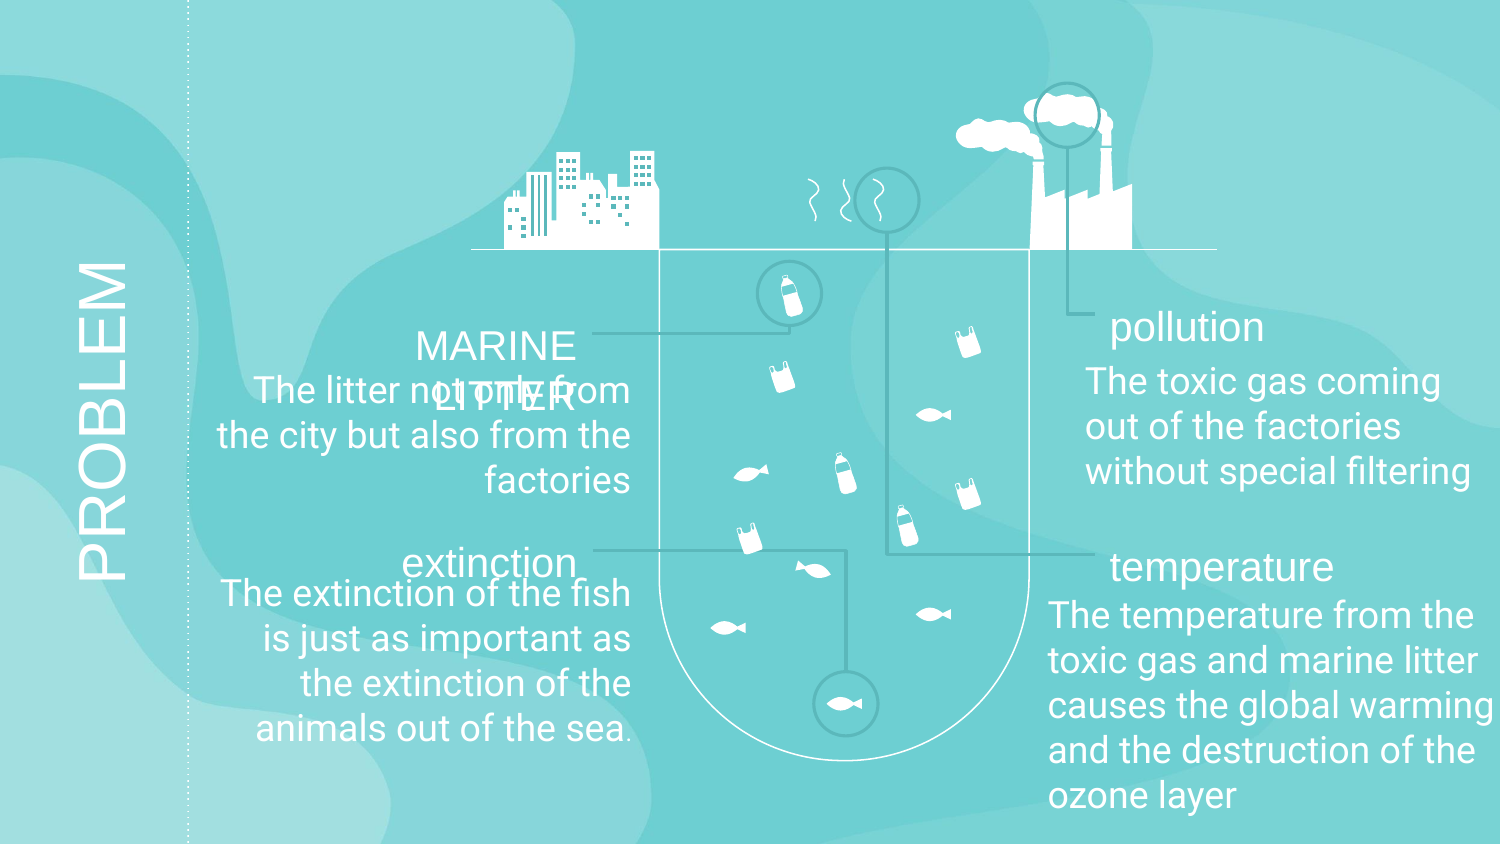

pollution
MARINE LITTER

The toxic gas coming out of the factories without special filtering
The litter not only from the city but also from the factories

# PROBLEM

extinction

temperature
The extinction of the fish is just as important as the extinction of the animals out of the sea.

The temperature from the toxic gas and marine litter causes the global warming and the destruction of the ozone layer